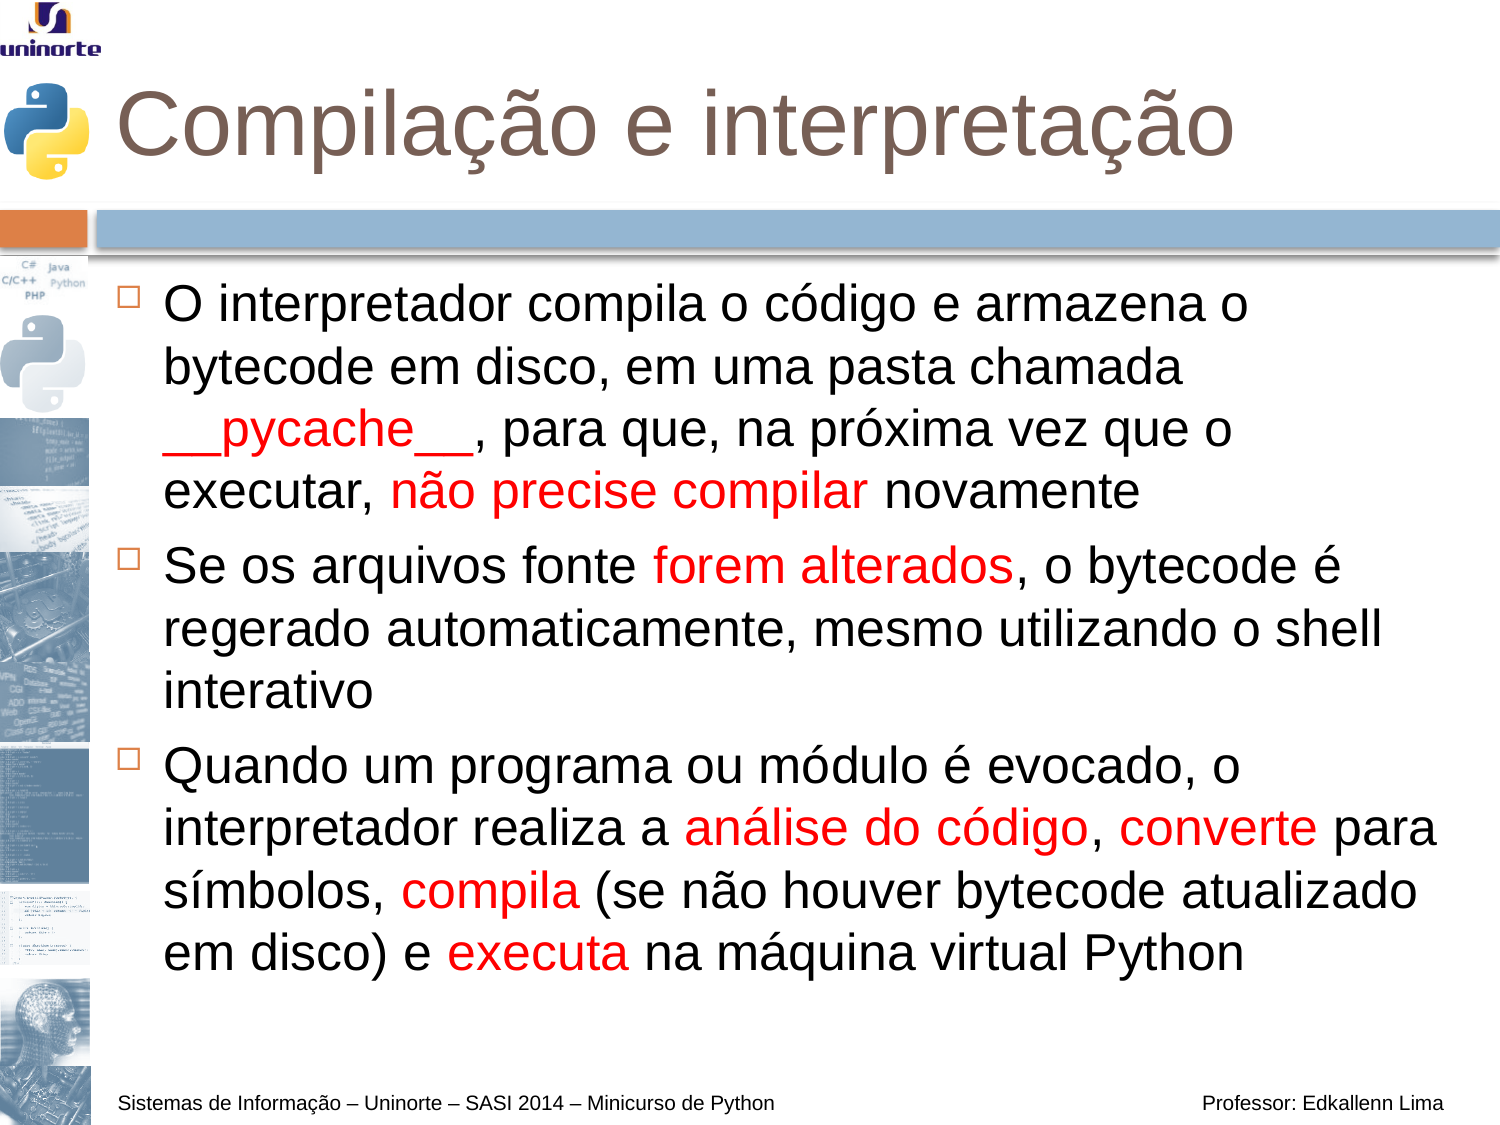

# Compilação e interpretação
O interpretador compila o código e armazena o bytecode em disco, em uma pasta chamada __pycache__, para que, na próxima vez que o executar, não precise compilar novamente
Se os arquivos fonte forem alterados, o bytecode é regerado automaticamente, mesmo utilizando o shell interativo
Quando um programa ou módulo é evocado, o interpretador realiza a análise do código, converte para símbolos, compila (se não houver bytecode atualizado em disco) e executa na máquina virtual Python